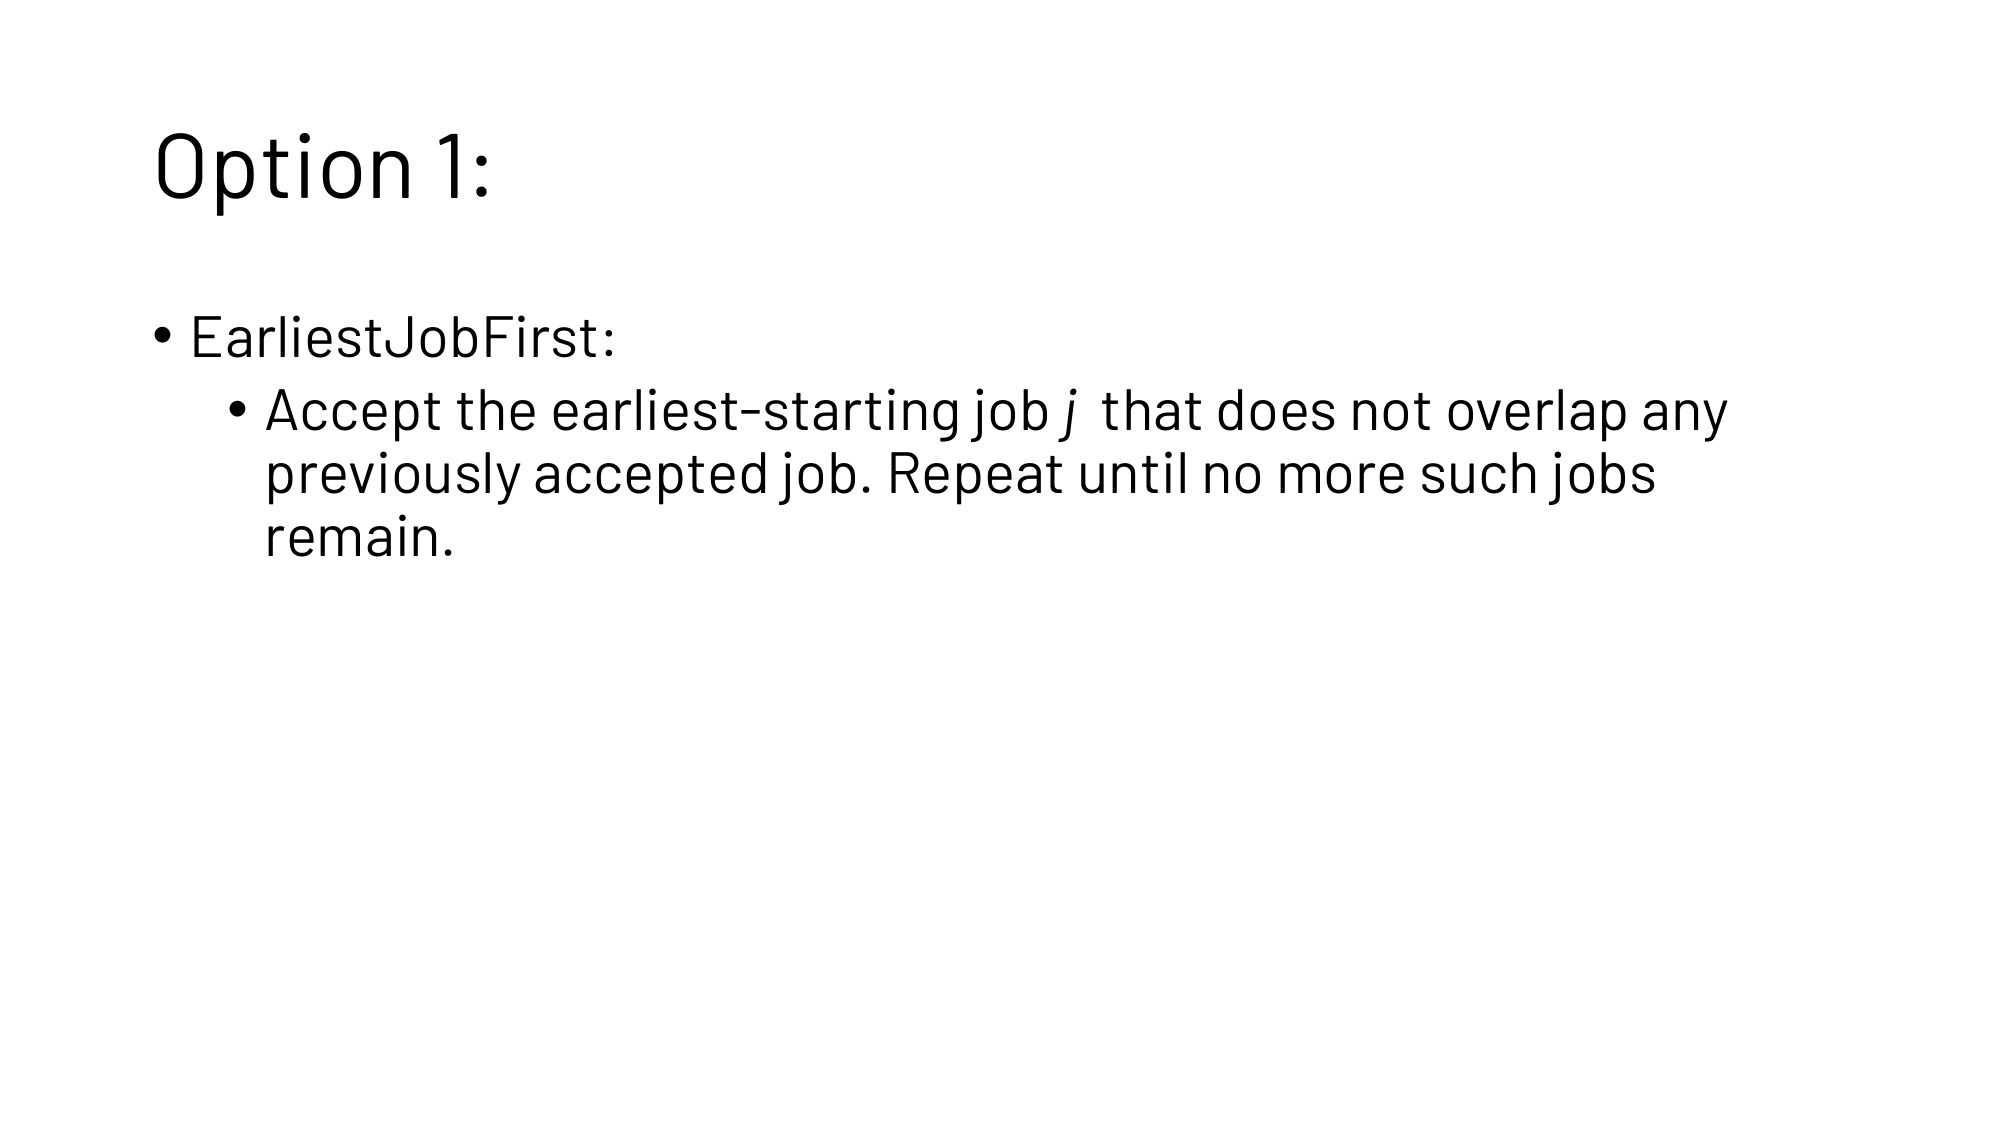

# Option 1:
EarliestJobFirst:
Accept the earliest-starting job j  that does not overlap any previously accepted job. Repeat until no more such jobs remain.